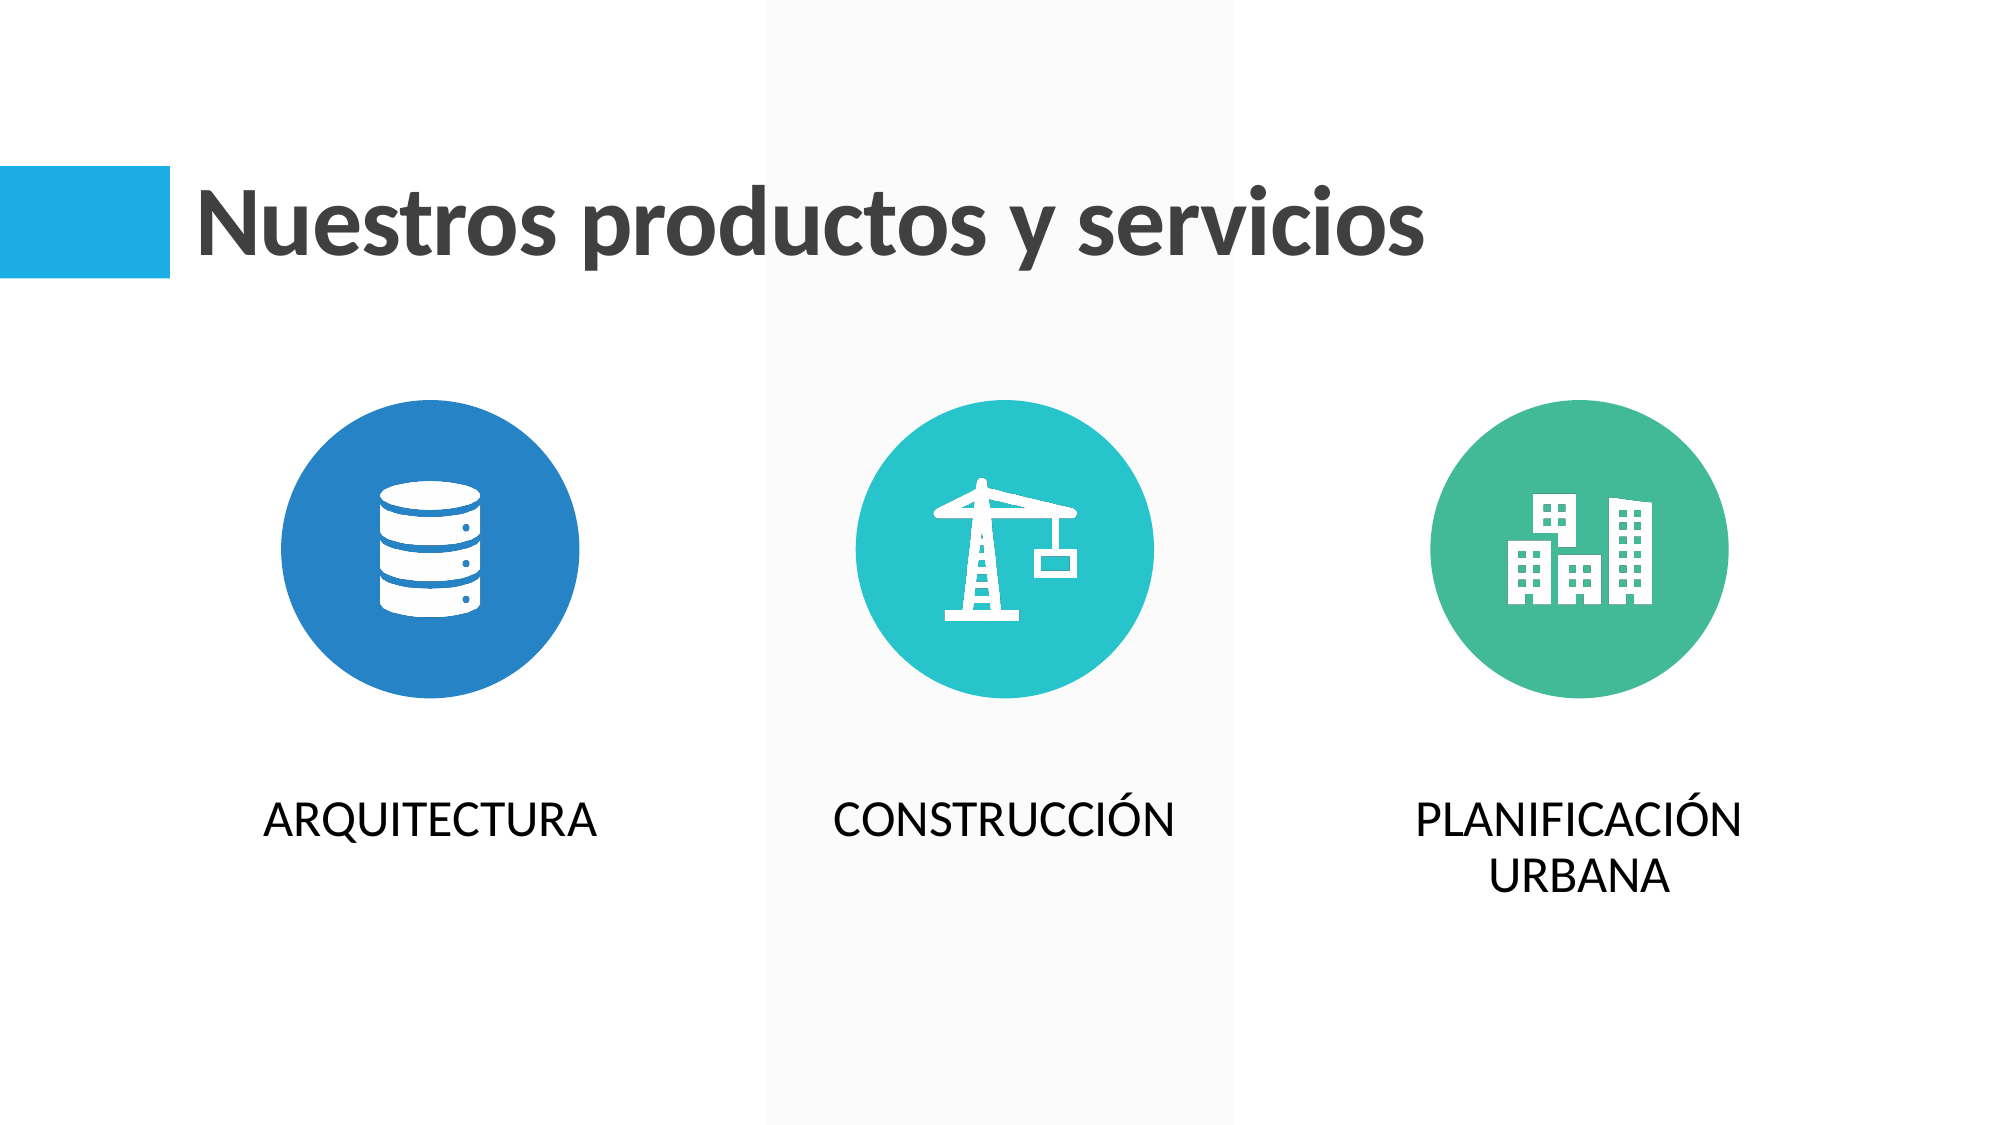

# Nuestros productos y servicios
Arquitectura
Construcción
Planificación urbana